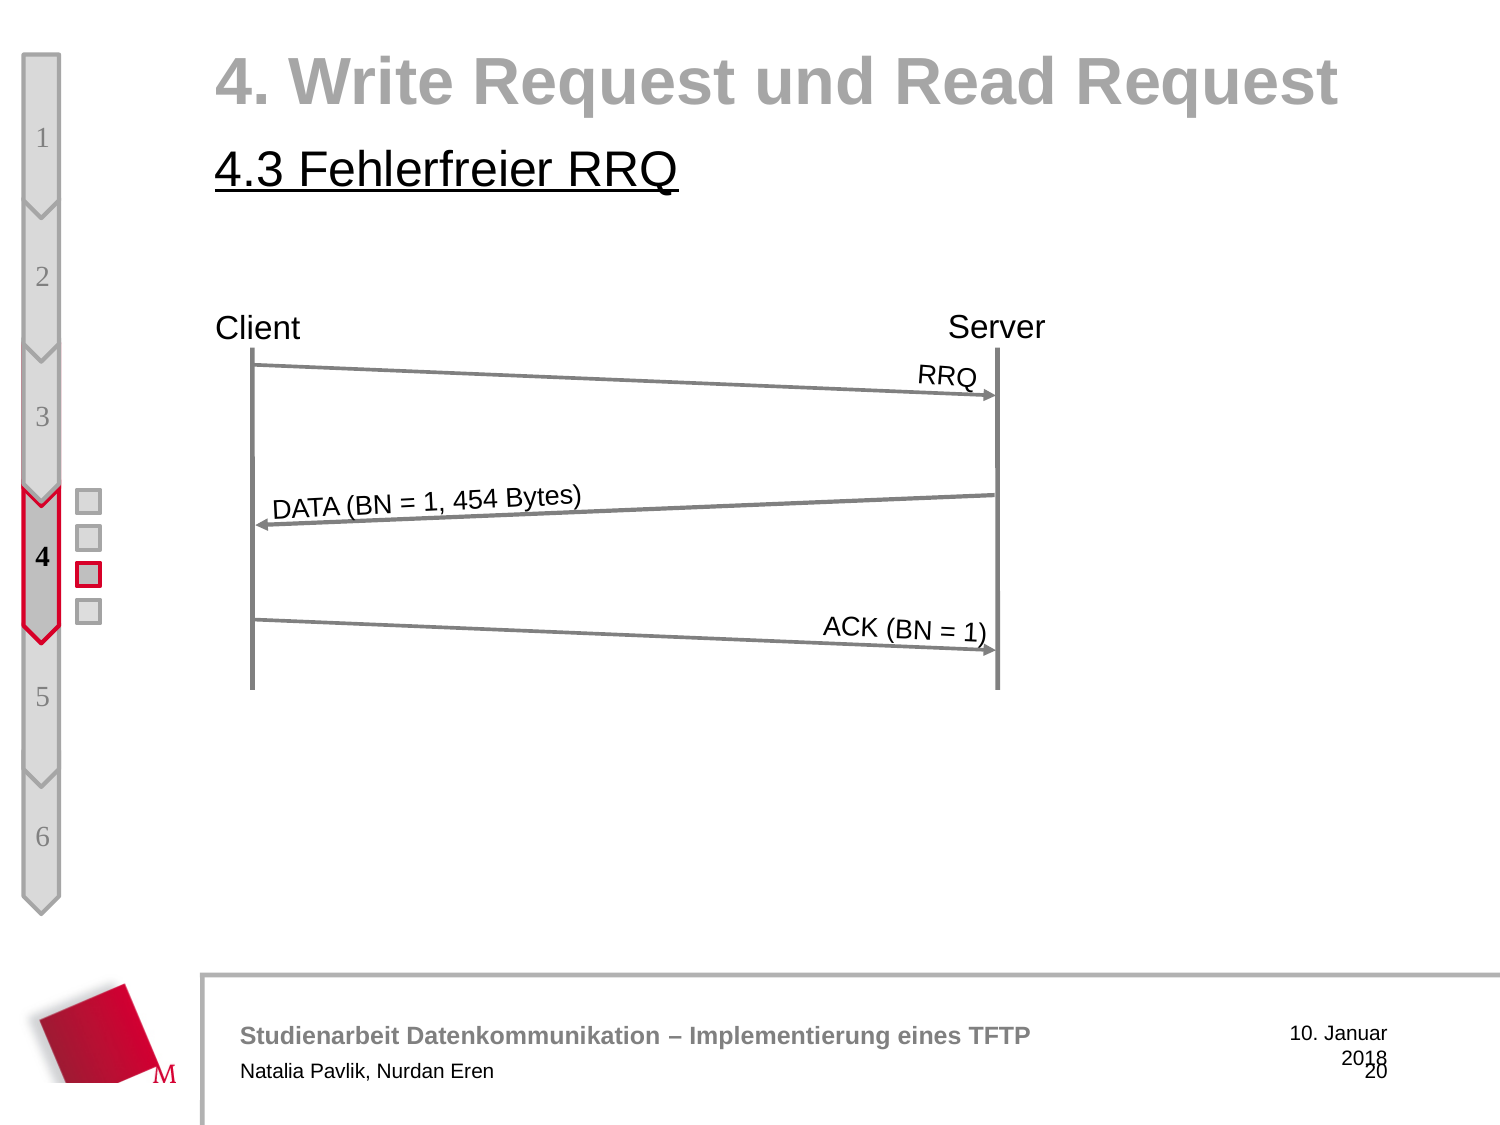

# 4. Write Request und Read Request
1

2

3

4

5

6

4.3 Fehlerfreier RRQ

Server
Client
RRQ

DATA (BN = 1, 454 Bytes)

ACK (BN = 1)

10. Januar 2018
Natalia Pavlik, Nurdan Eren
20